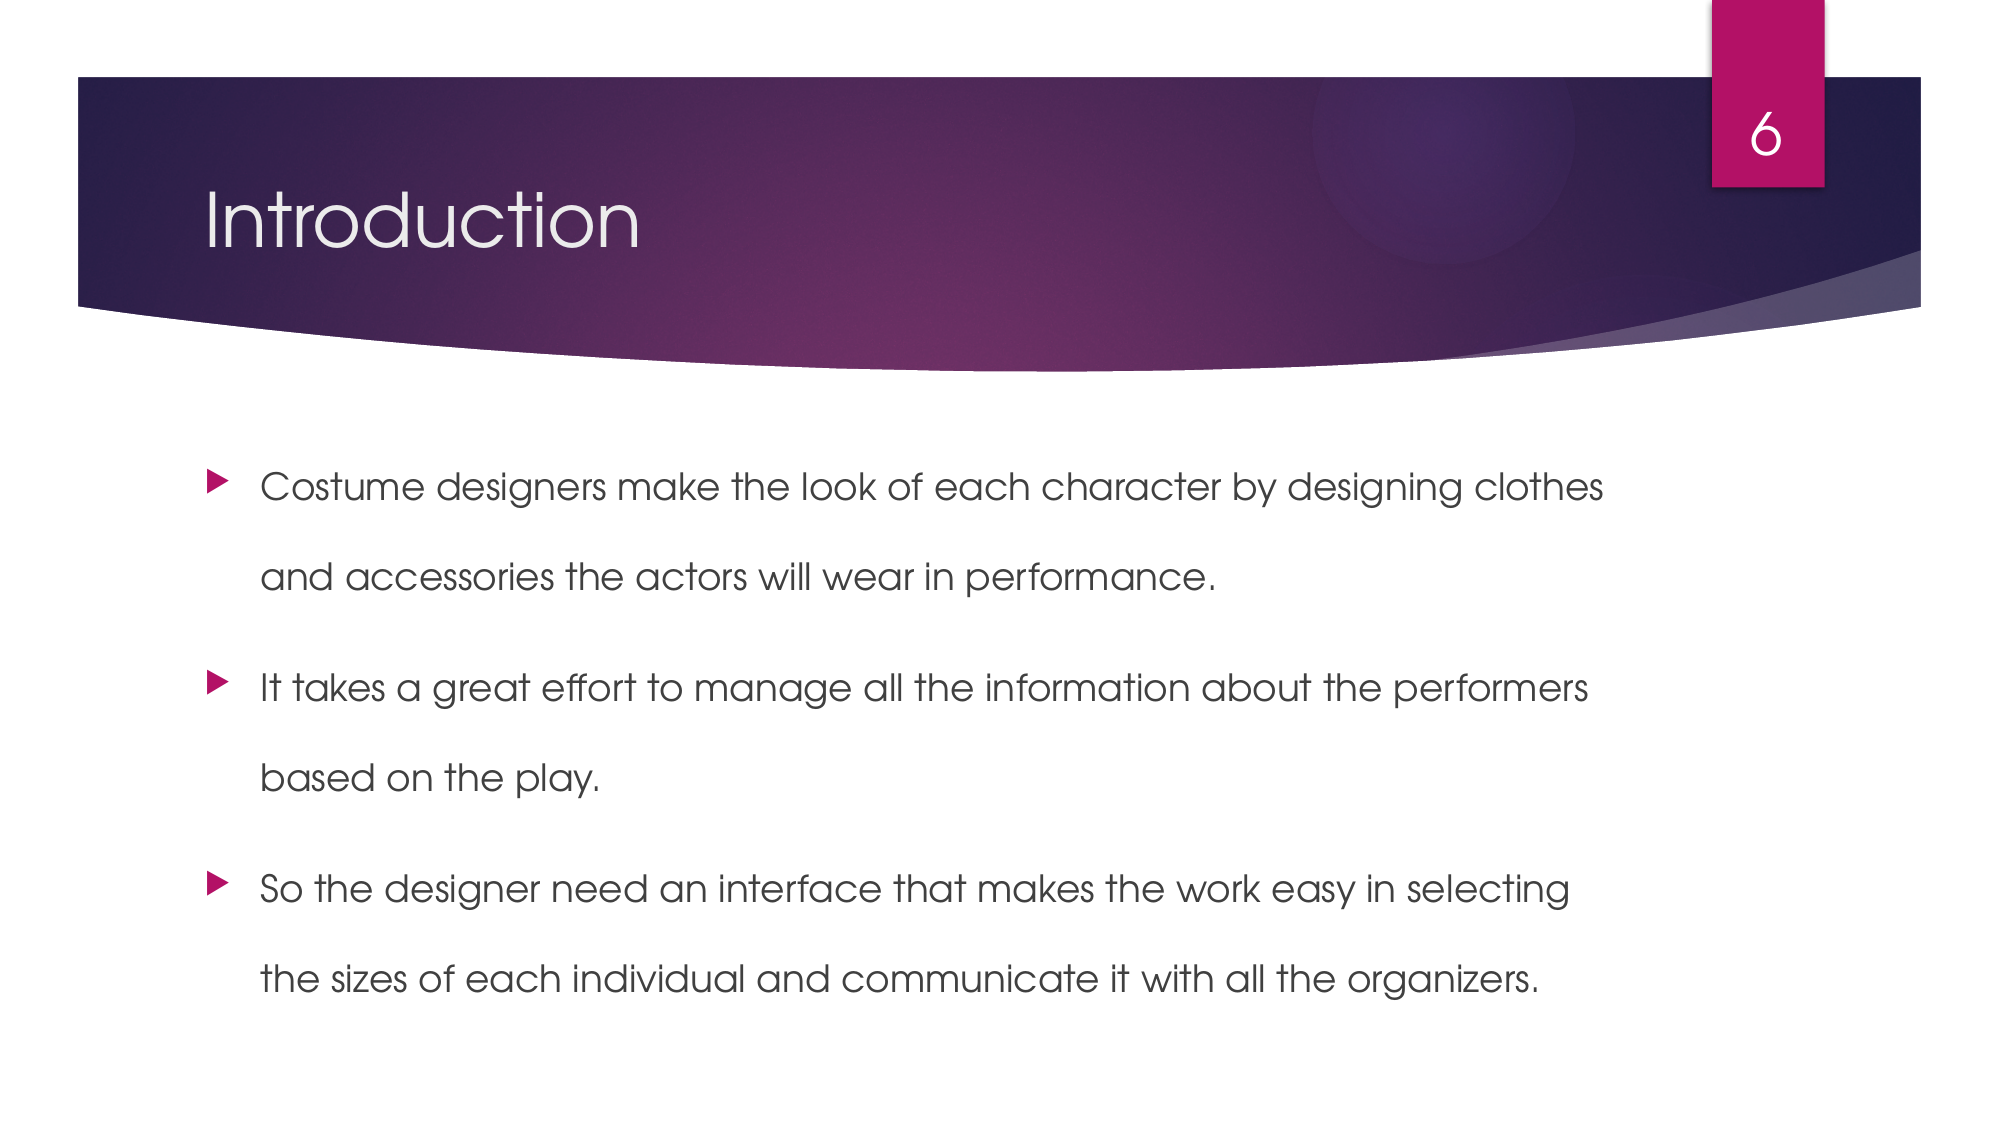

6
# Introduction
Costume designers make the look of each character by designing clothes and accessories the actors will wear in performance.
It takes a great effort to manage all the information about the performers based on the play.
So the designer need an interface that makes the work easy in selecting the sizes of each individual and communicate it with all the organizers.